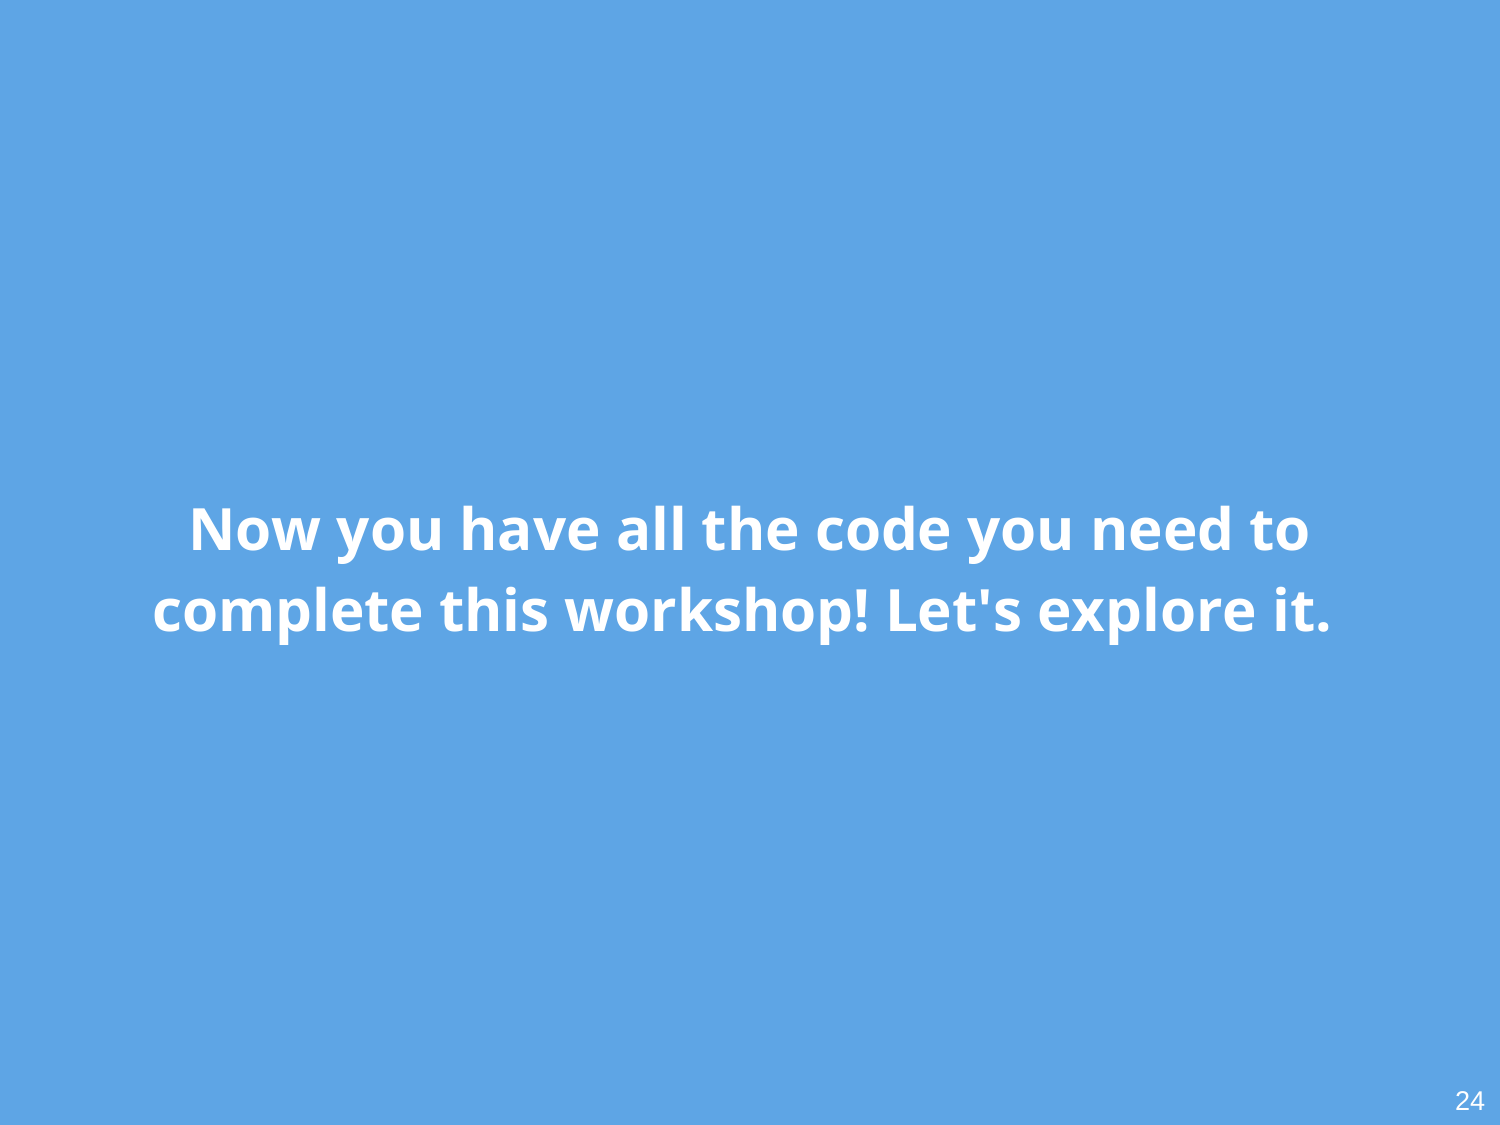

# Now you have all the code you need to complete this workshop! Let's explore it.